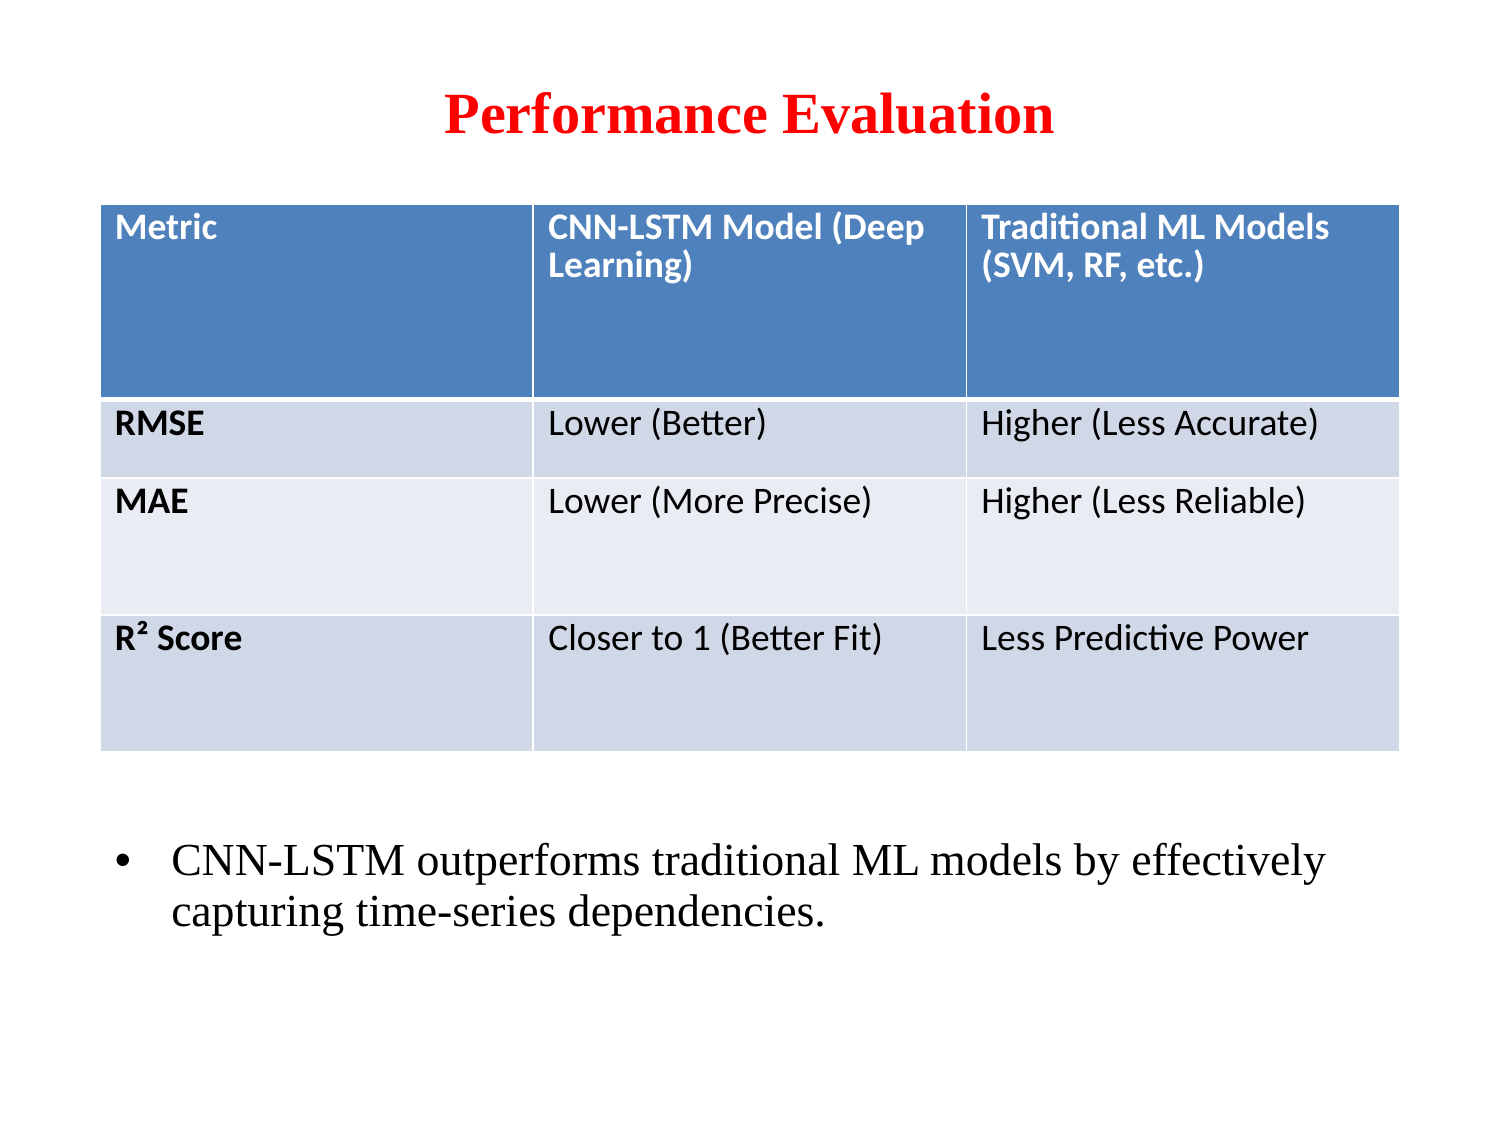

# Performance Evaluation
| Metric | CNN-LSTM Model (Deep Learning) | Traditional ML Models (SVM, RF, etc.) |
| --- | --- | --- |
| RMSE | Lower (Better) | Higher (Less Accurate) |
| MAE | Lower (More Precise) | Higher (Less Reliable) |
| R² Score | Closer to 1 (Better Fit) | Less Predictive Power |
CNN-LSTM outperforms traditional ML models by effectively capturing time-series dependencies.